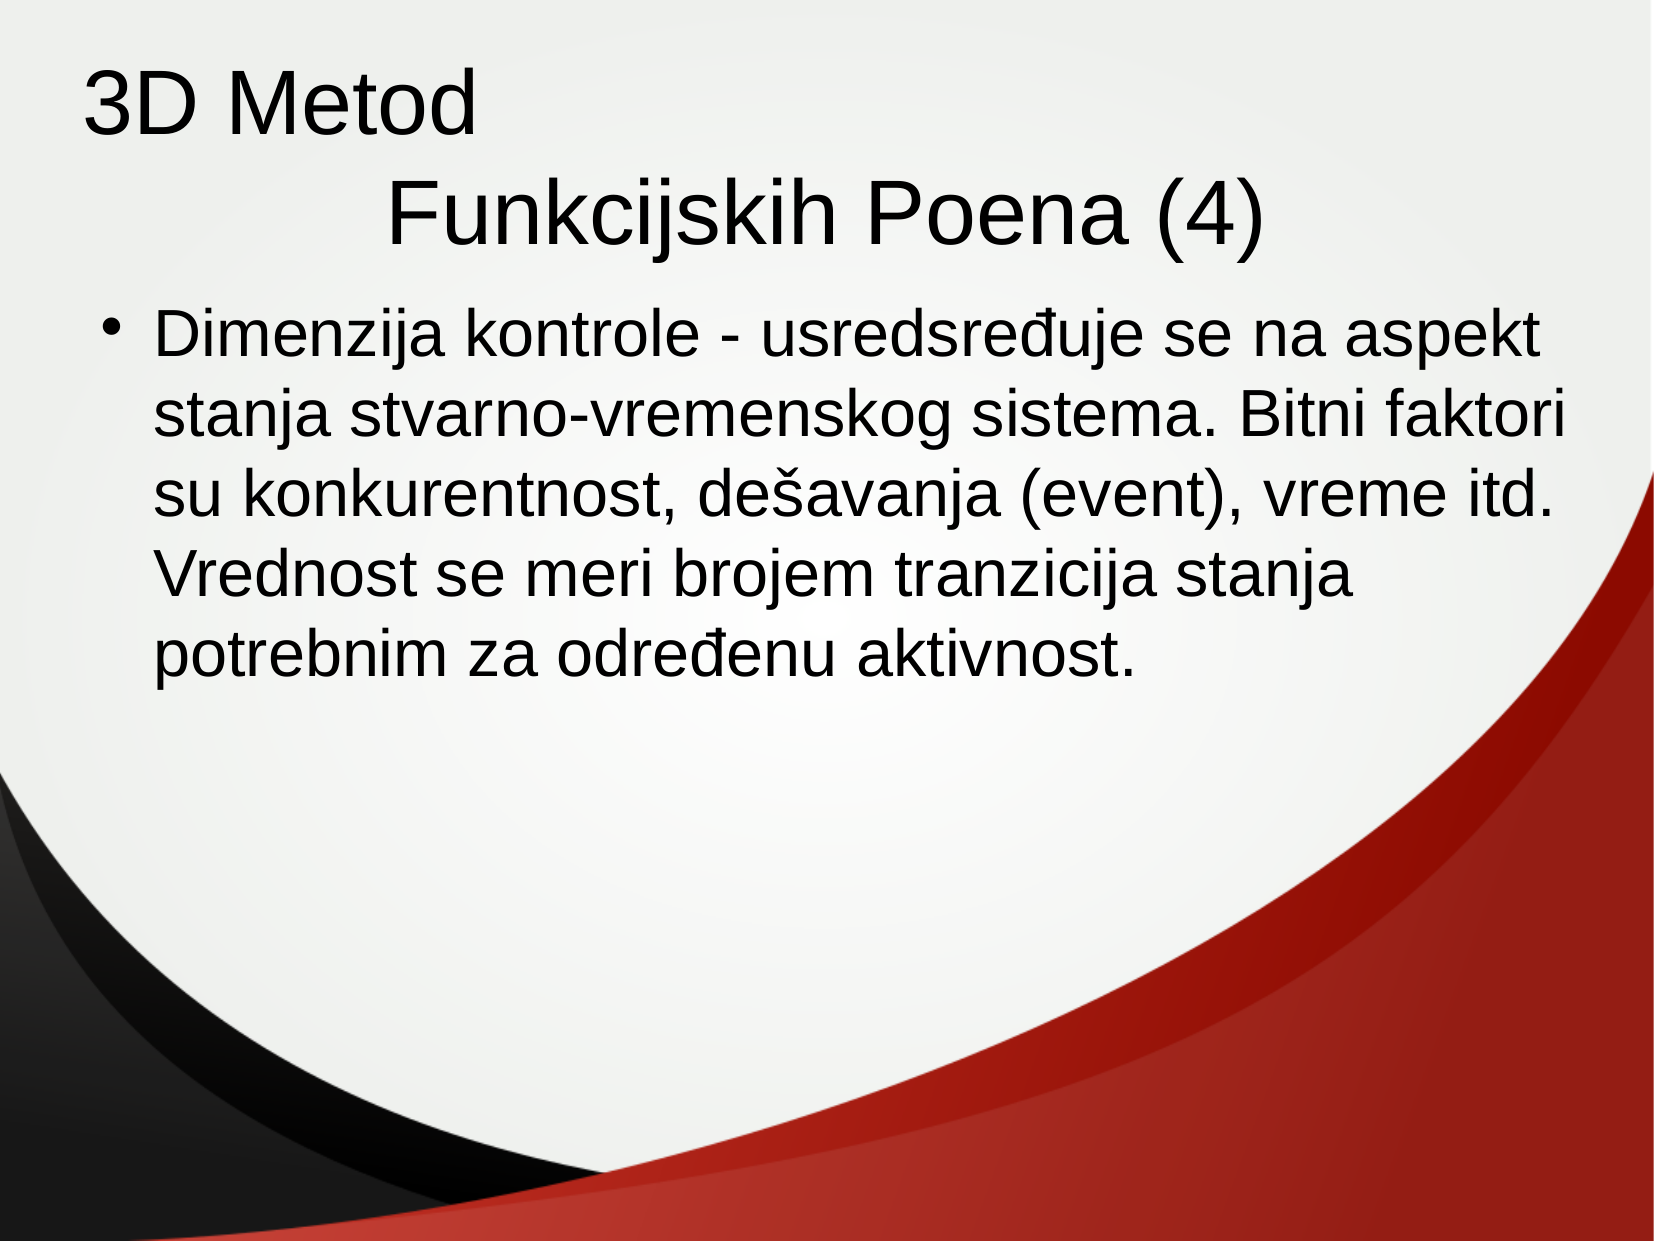

3D Metod
Funkcijskih Poena (4)
Dimenzija kontrole - usredsređuje se na aspekt stanja stvarno-vremenskog sistema. Bitni faktori su konkurentnost, dešavanja (event), vreme itd. Vrednost se meri brojem tranzicija stanja potrebnim za određenu aktivnost.